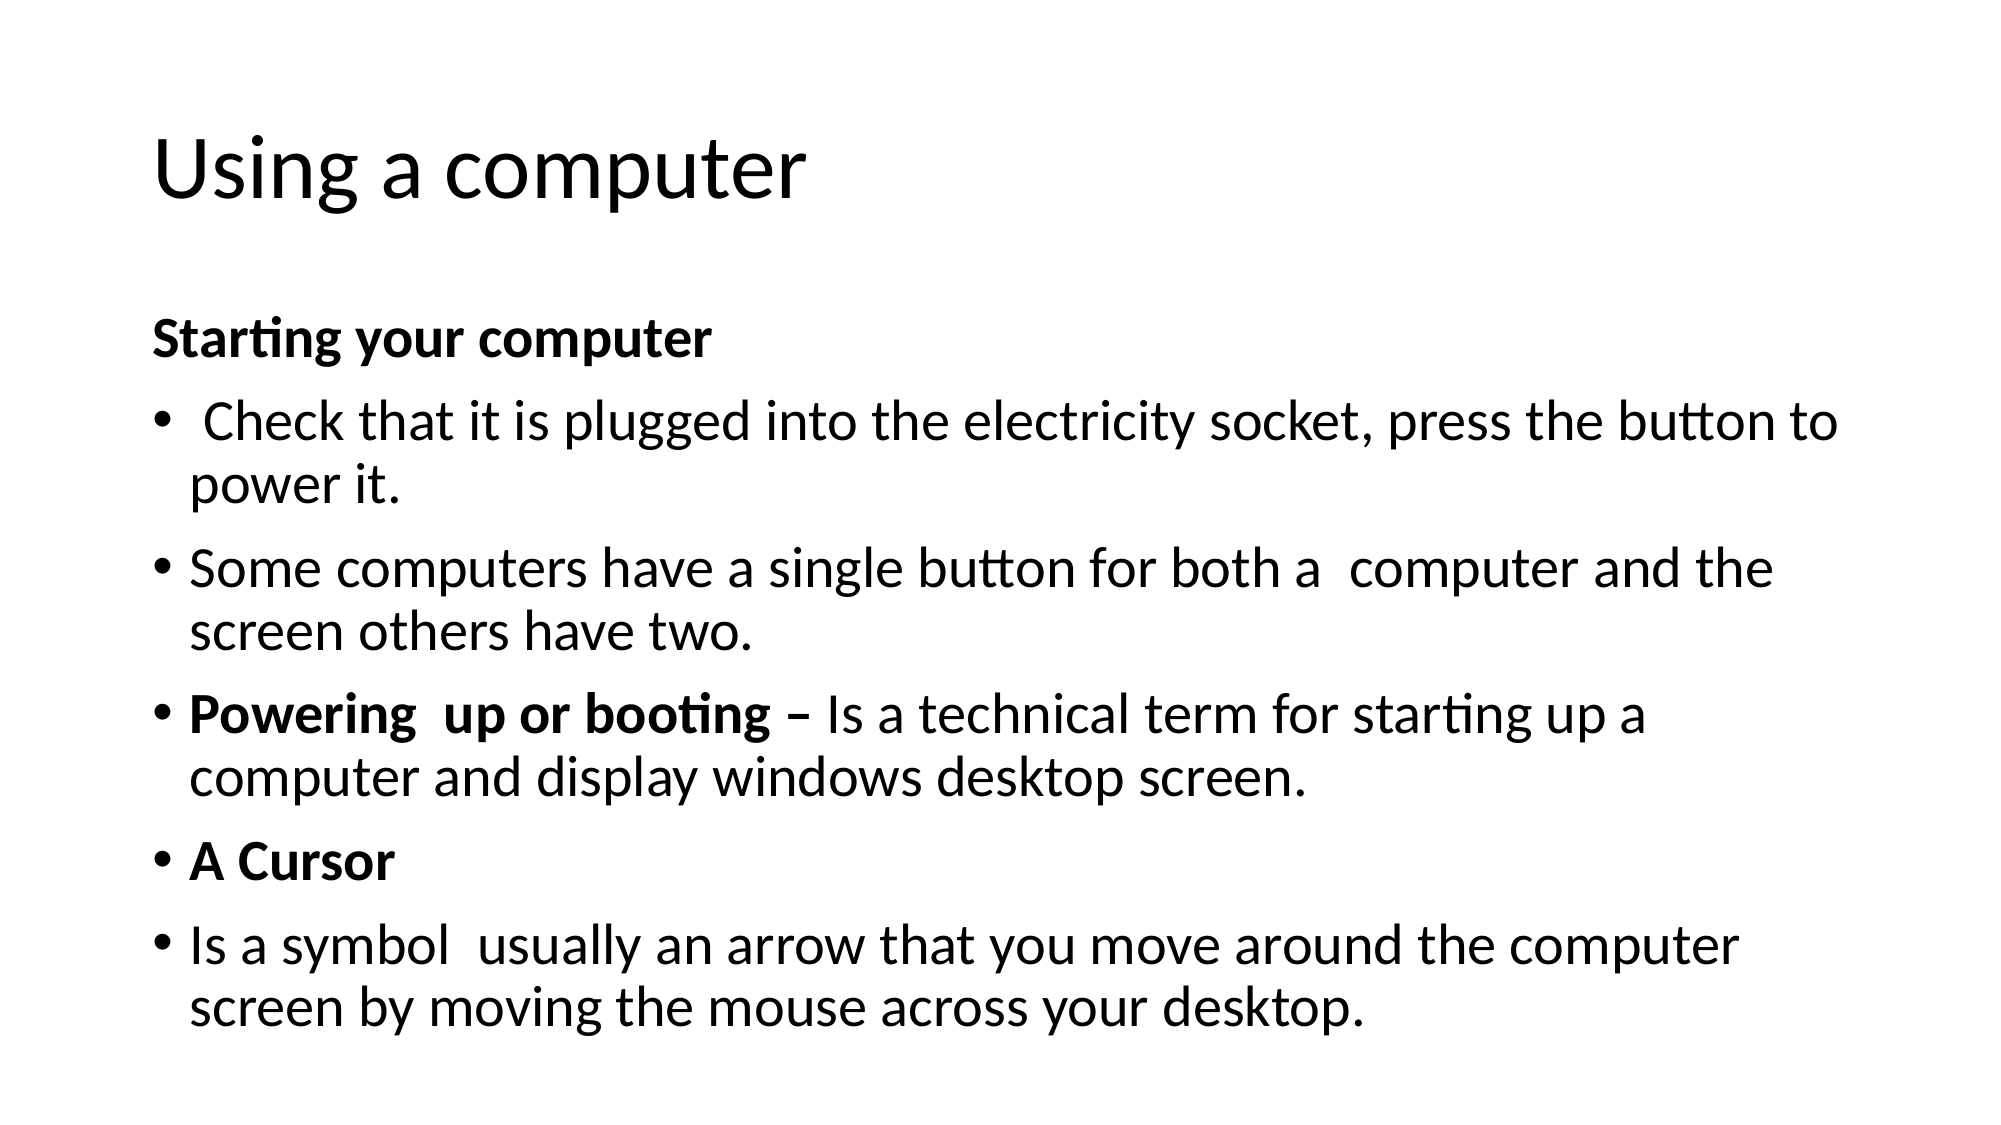

# Using a computer
Starting your computer
 Check that it is plugged into the electricity socket, press the button to power it.
Some computers have a single button for both a  computer and the screen others have two.
Powering  up or booting – Is a technical term for starting up a computer and display windows desktop screen.
A Cursor
Is a symbol  usually an arrow that you move around the computer screen by moving the mouse across your desktop.